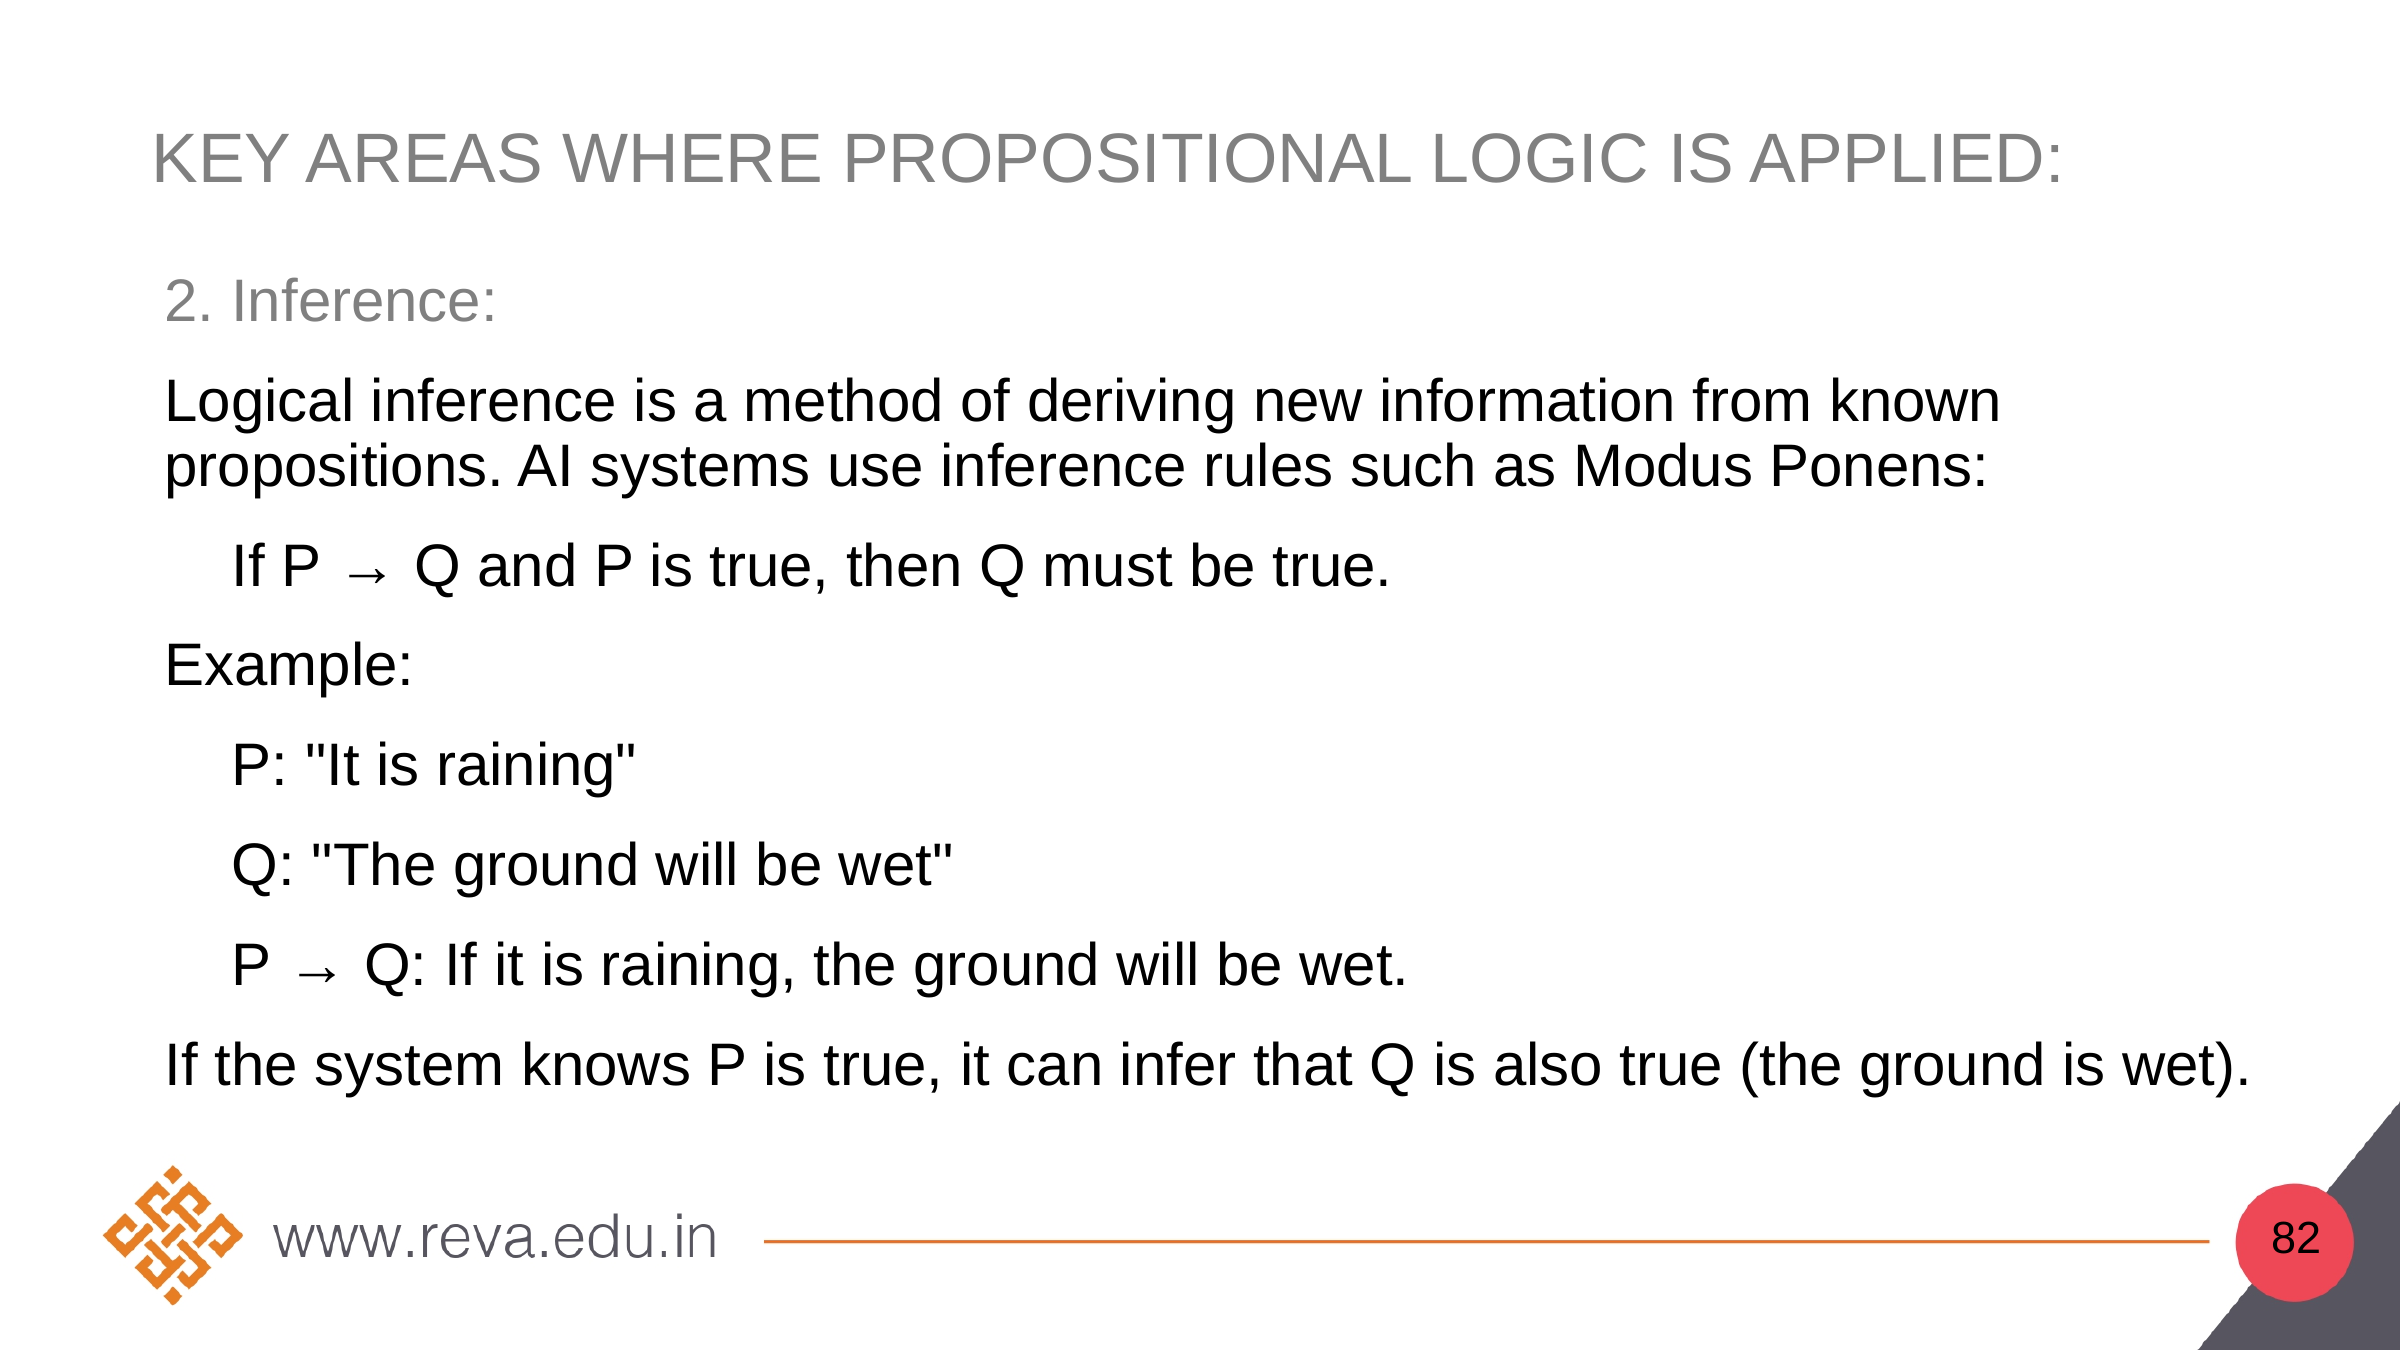

# Key areas where propositional logic is applied:
2. Inference:
Logical inference is a method of deriving new information from known propositions. AI systems use inference rules such as Modus Ponens:
    If P → Q and P is true, then Q must be true.
Example:
    P: "It is raining"
    Q: "The ground will be wet"
    P → Q: If it is raining, the ground will be wet.
If the system knows P is true, it can infer that Q is also true (the ground is wet).
82